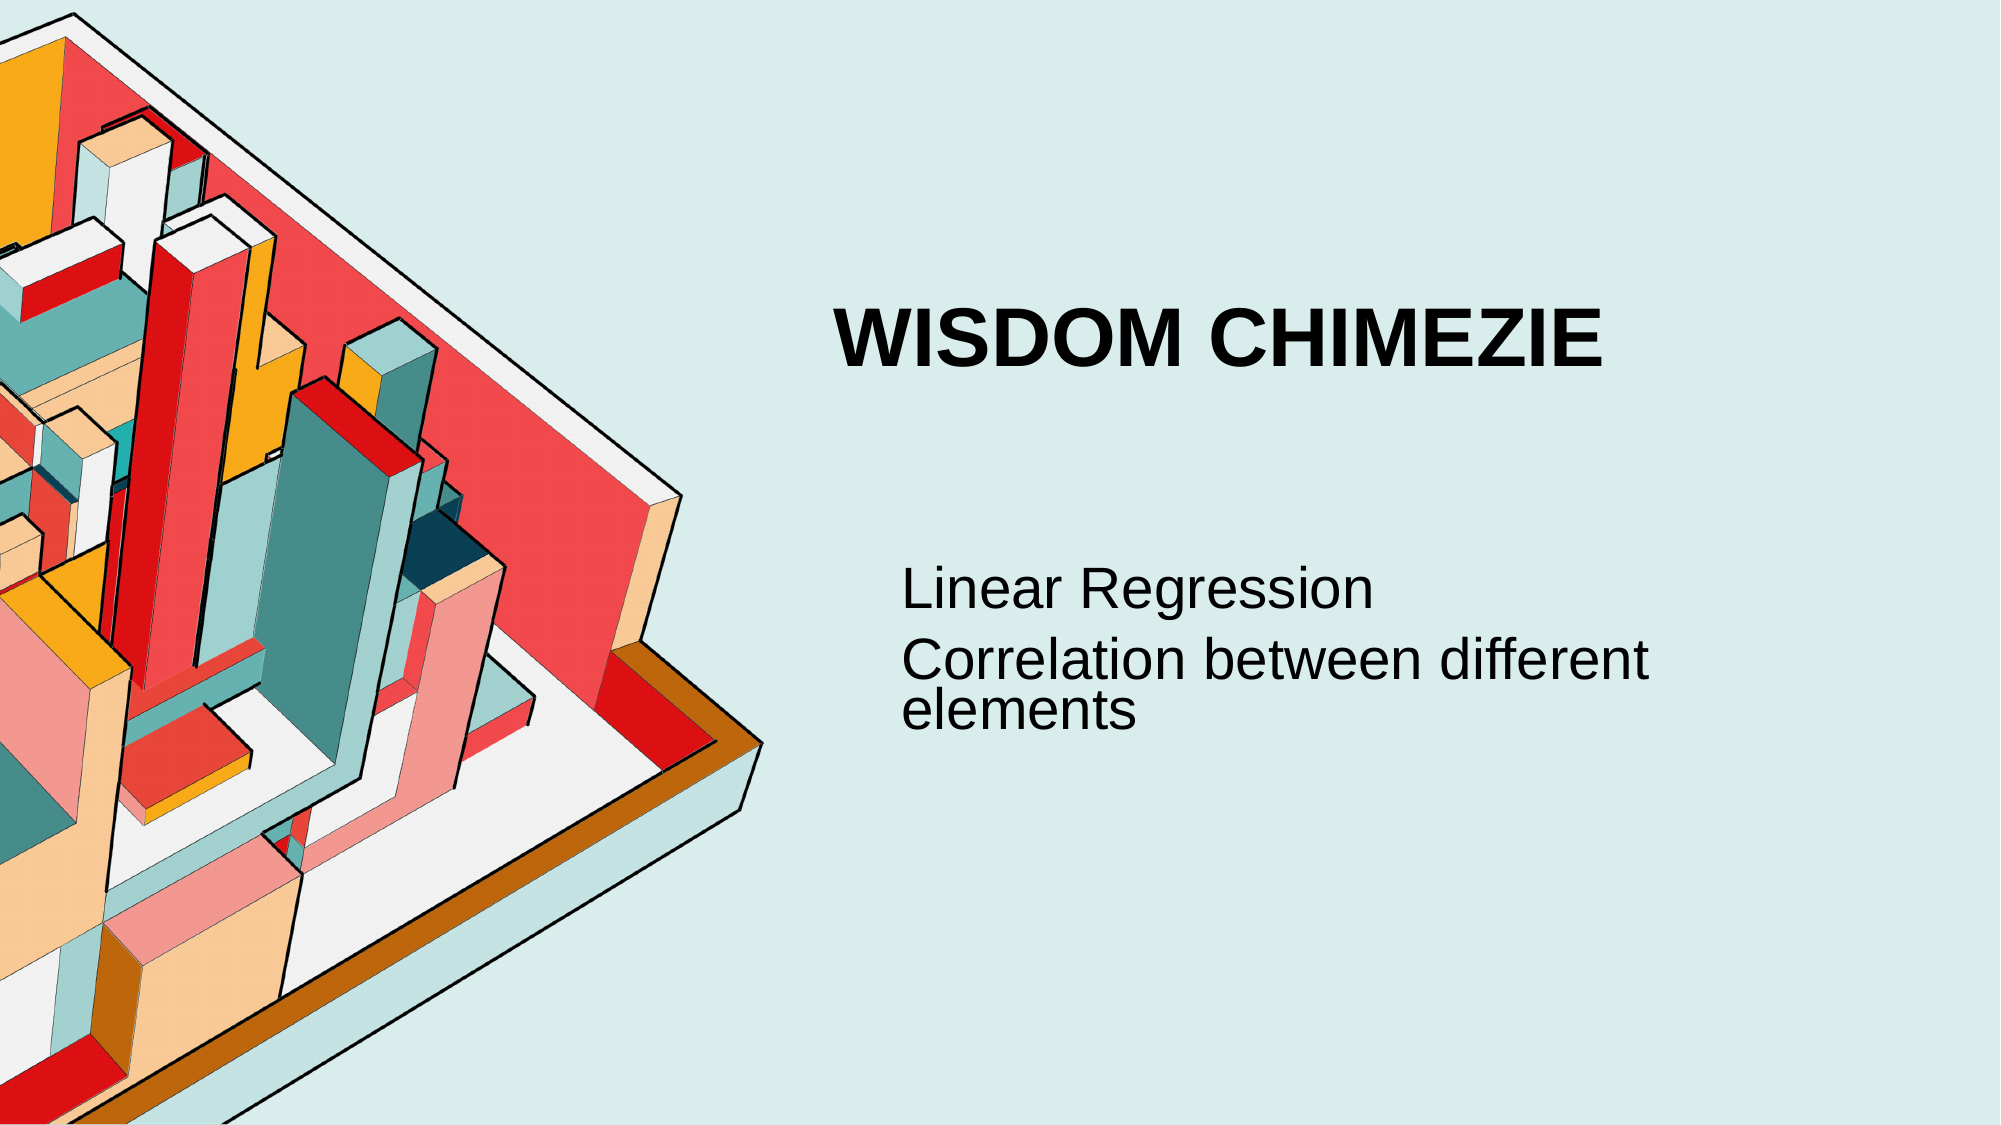

# Wisdom Chimezie
Linear Regression
Correlation between different elements